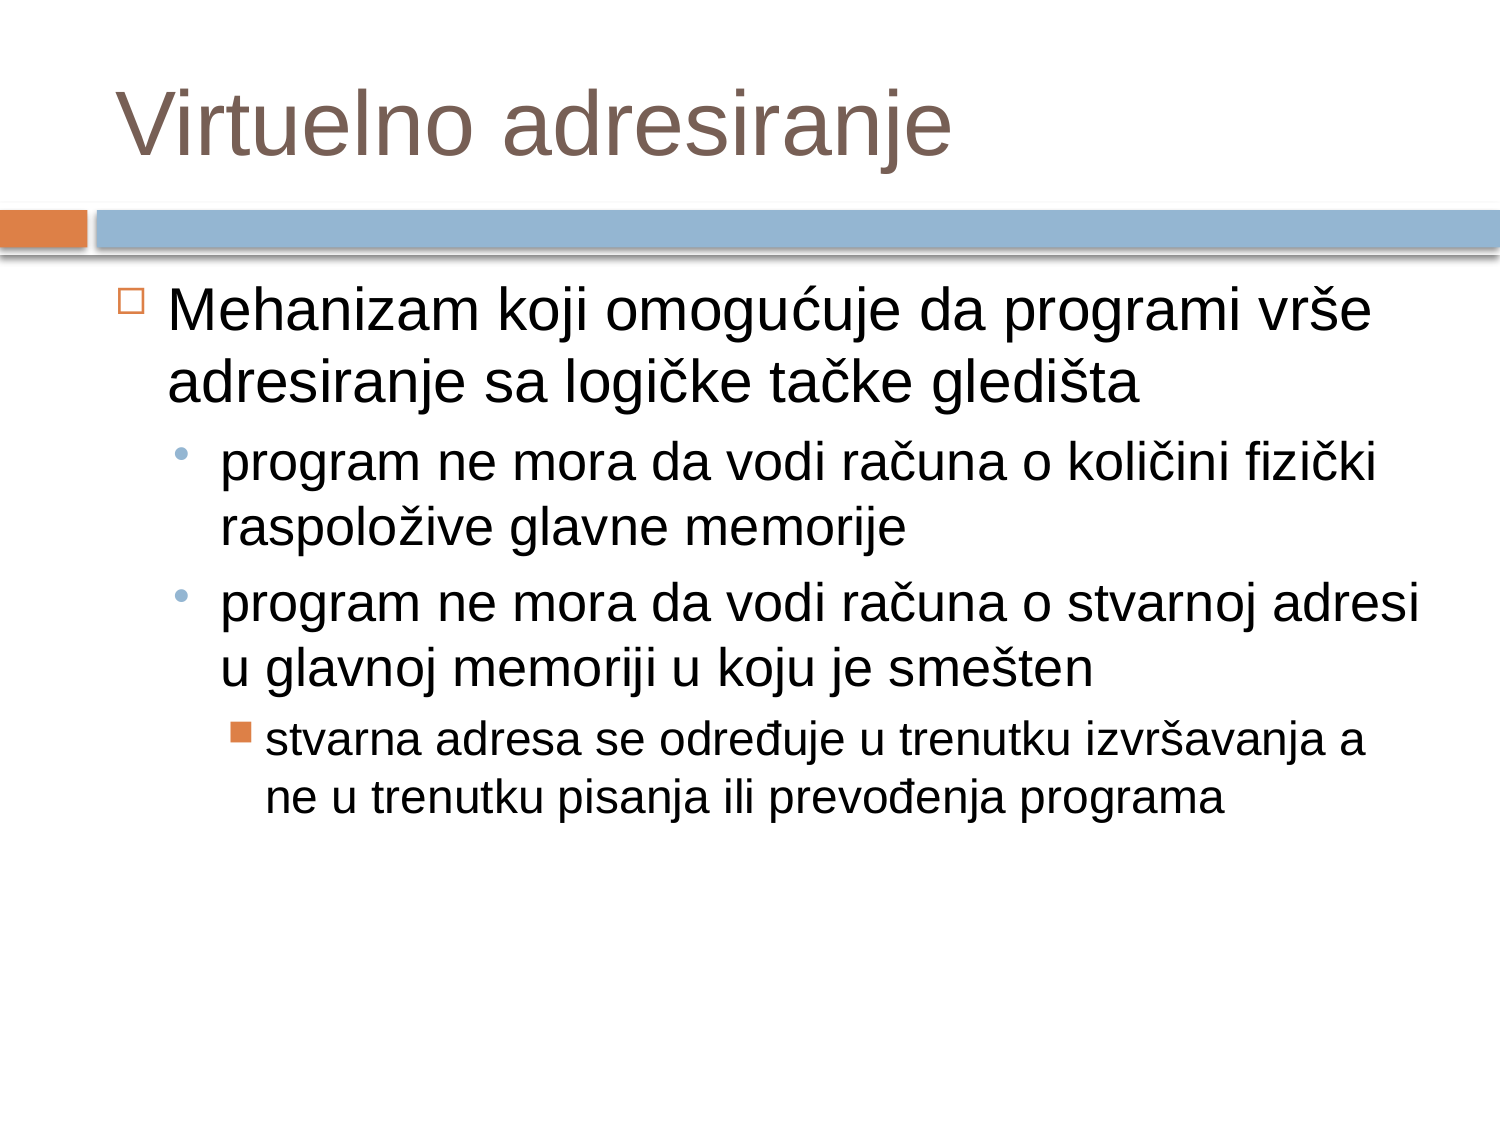

# Virtuelno adresiranje
Mehanizam koji omogućuje da programi vrše adresiranje sa logičke tačke gledišta
program ne mora da vodi računa o količini fizički raspoložive glavne memorije
program ne mora da vodi računa o stvarnoj adresi u glavnoj memoriji u koju je smešten
stvarna adresa se određuje u trenutku izvršavanja a ne u trenutku pisanja ili prevođenja programa